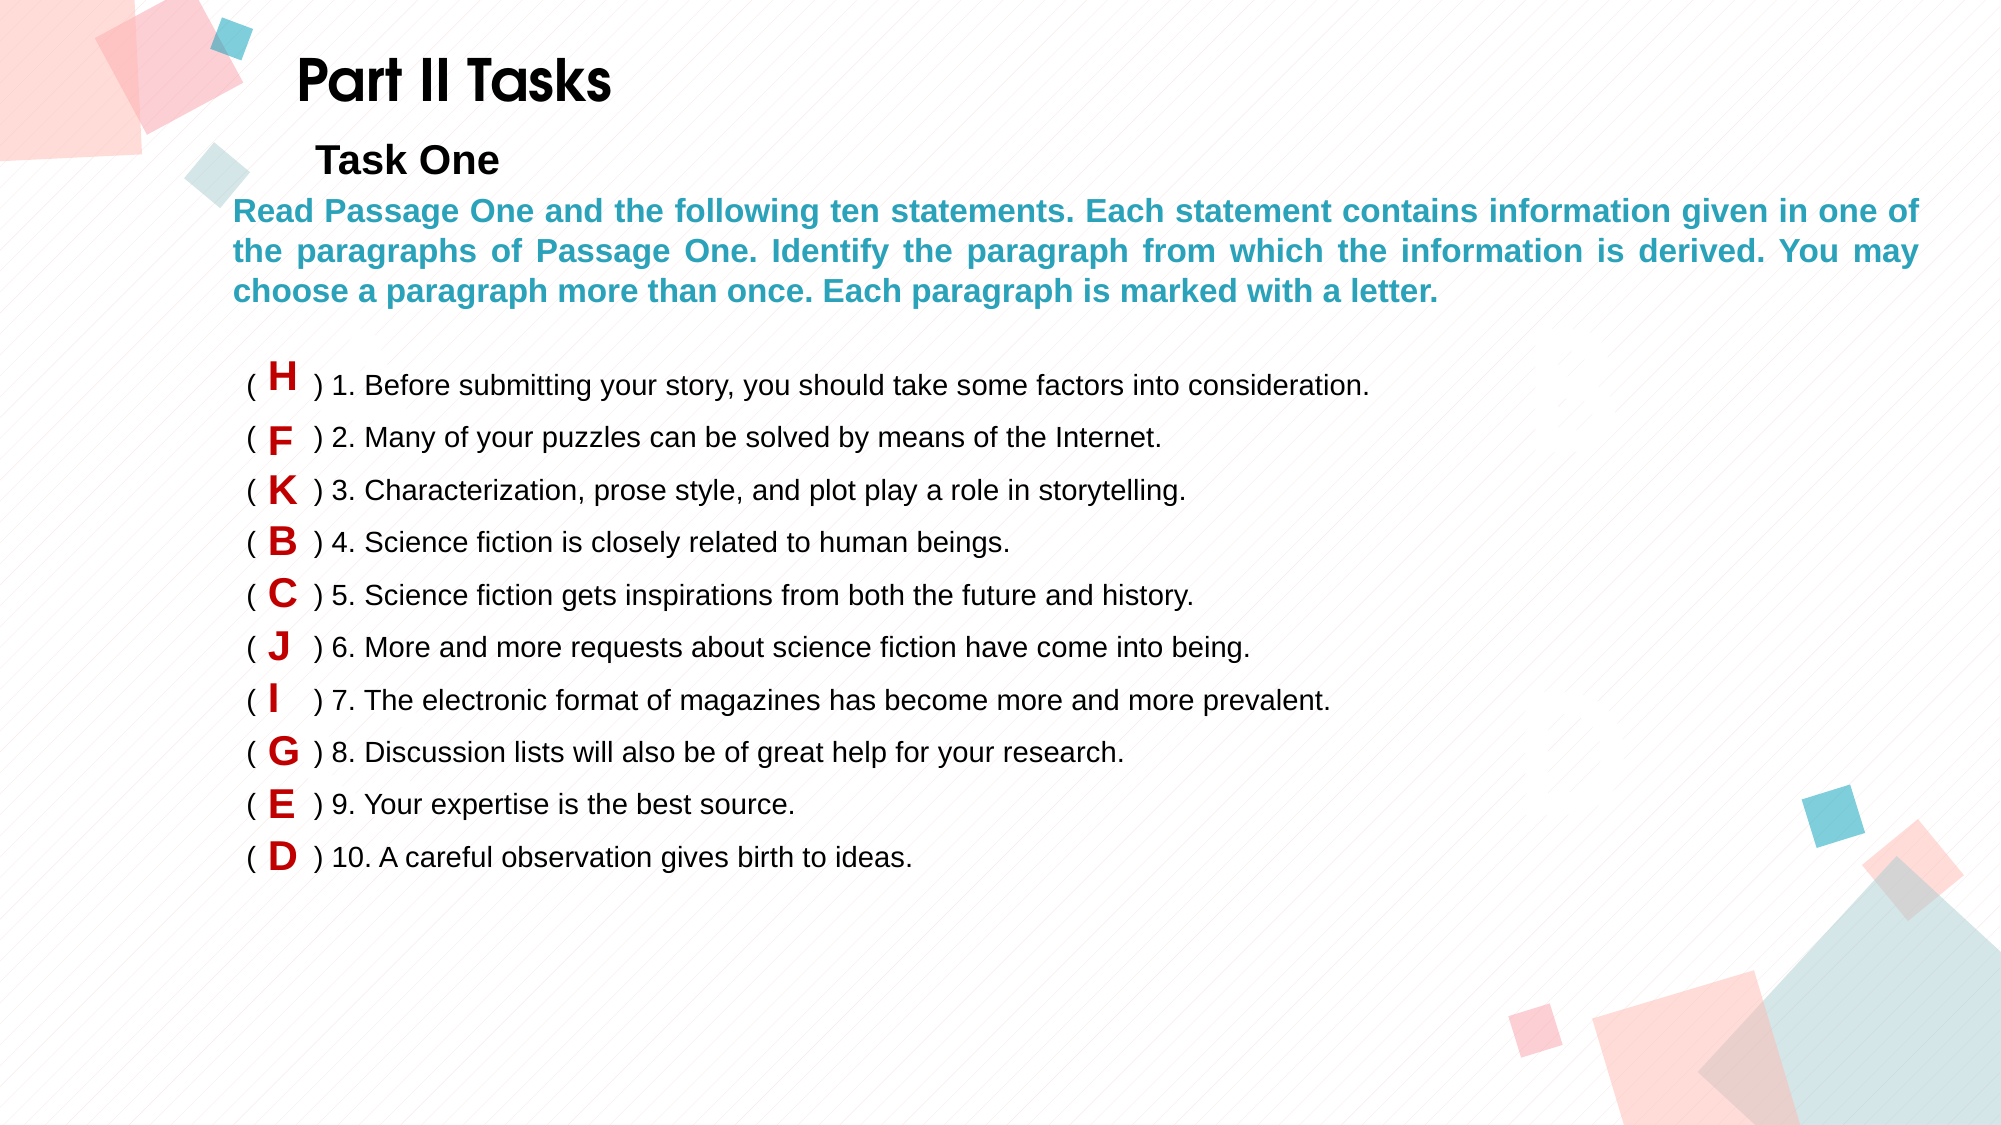

Part II Tasks
Task One

Read Passage One and the following ten statements. Each statement contains information given in one of the paragraphs of Passage One. Identify the paragraph from which the information is derived. You may choose a paragraph more than once. Each paragraph is marked with a letter.
A
B
(       ) 1. Before submitting your story, you should take some factors into consideration.
(       ) 2. Many of your puzzles can be solved by means of the Internet.
(       ) 3. Characterization, prose style, and plot play a role in storytelling.
(       ) 4. Science fiction is closely related to human beings.
(       ) 5. Science fiction gets inspirations from both the future and history.
(       ) 6. More and more requests about science fiction have come into being.
(       ) 7. The electronic format of magazines has become more and more prevalent.
(       ) 8. Discussion lists will also be of great help for your research.
(       ) 9. Your expertise is the best source.
(       ) 10. A careful observation gives birth to ideas.
H
F
K
B
C
J
C
D
I
G
E
D